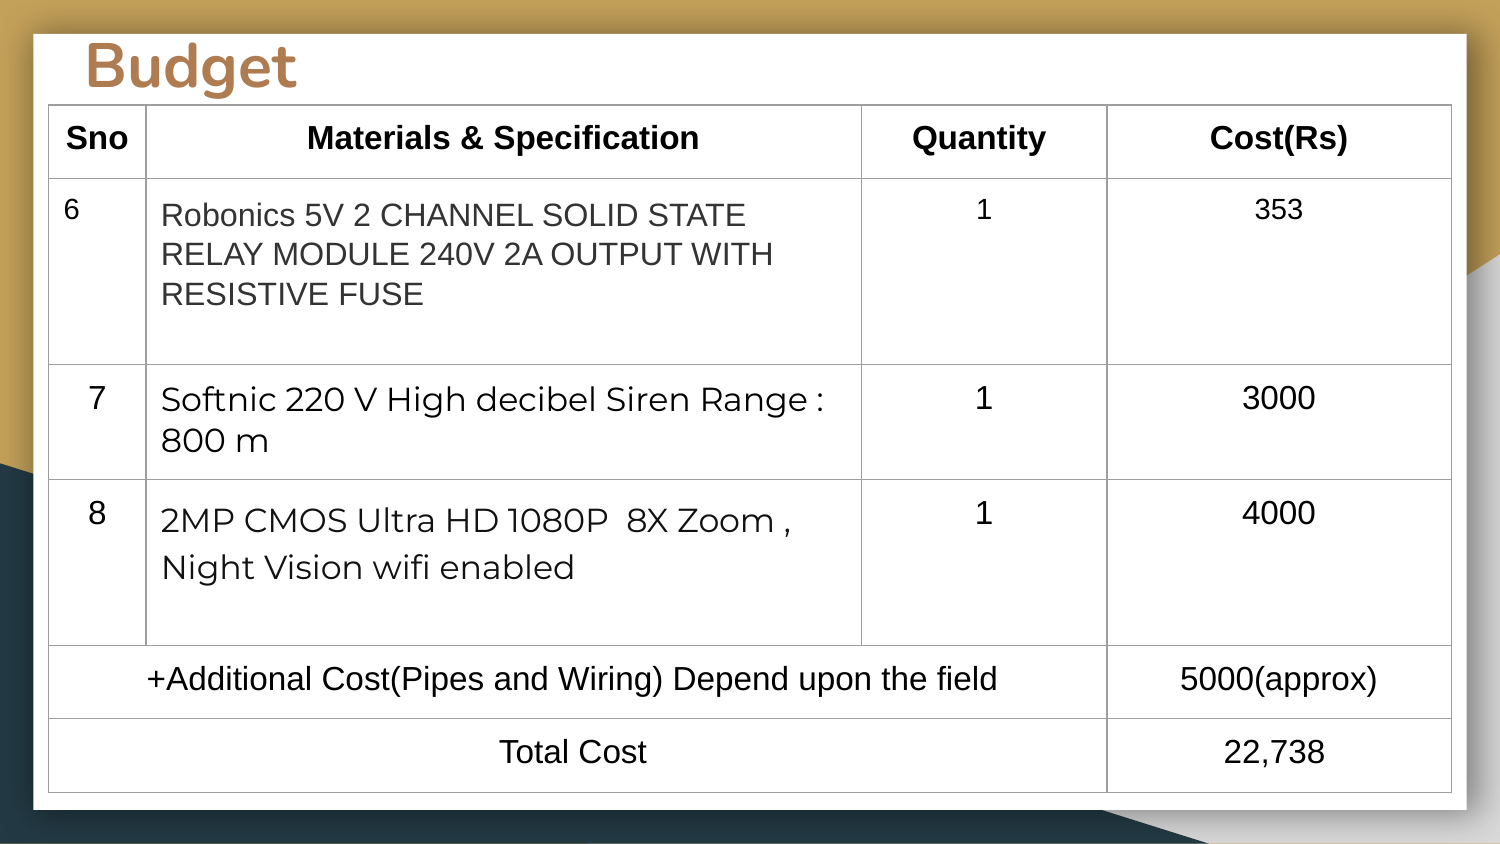

# Budget
| Sno | Materials & Specification | Quantity | Cost(Rs) |
| --- | --- | --- | --- |
| 6 | Robonics 5V 2 CHANNEL SOLID STATE RELAY MODULE 240V 2A OUTPUT WITH RESISTIVE FUSE | 1 | 353 |
| 7 | Softnic 220 V High decibel Siren Range : 800 m | 1 | 3000 |
| 8 | 2MP CMOS Ultra HD 1080P 8X Zoom , Night Vision wifi enabled | 1 | 4000 |
| +Additional Cost(Pipes and Wiring) Depend upon the field |  |  | 5000(approx) |
| Total Cost |  |  | 22,738 |
Lorem ipsum dolor sit amet, consectetur adipiscing elit. Curabitur eleifend a diam quis suscipit. Fusce venenatis nunc ut lectus convallis, sit amet egestas mi rutrum. Maecenas molestie ultricies euismod. Morbi a rutrum nisl. Vestibulum laoreet enim id sem fermentum, sed aliquam arcu dictum. Donec ultrices diam sagittis nibh pellentesque eleifend.